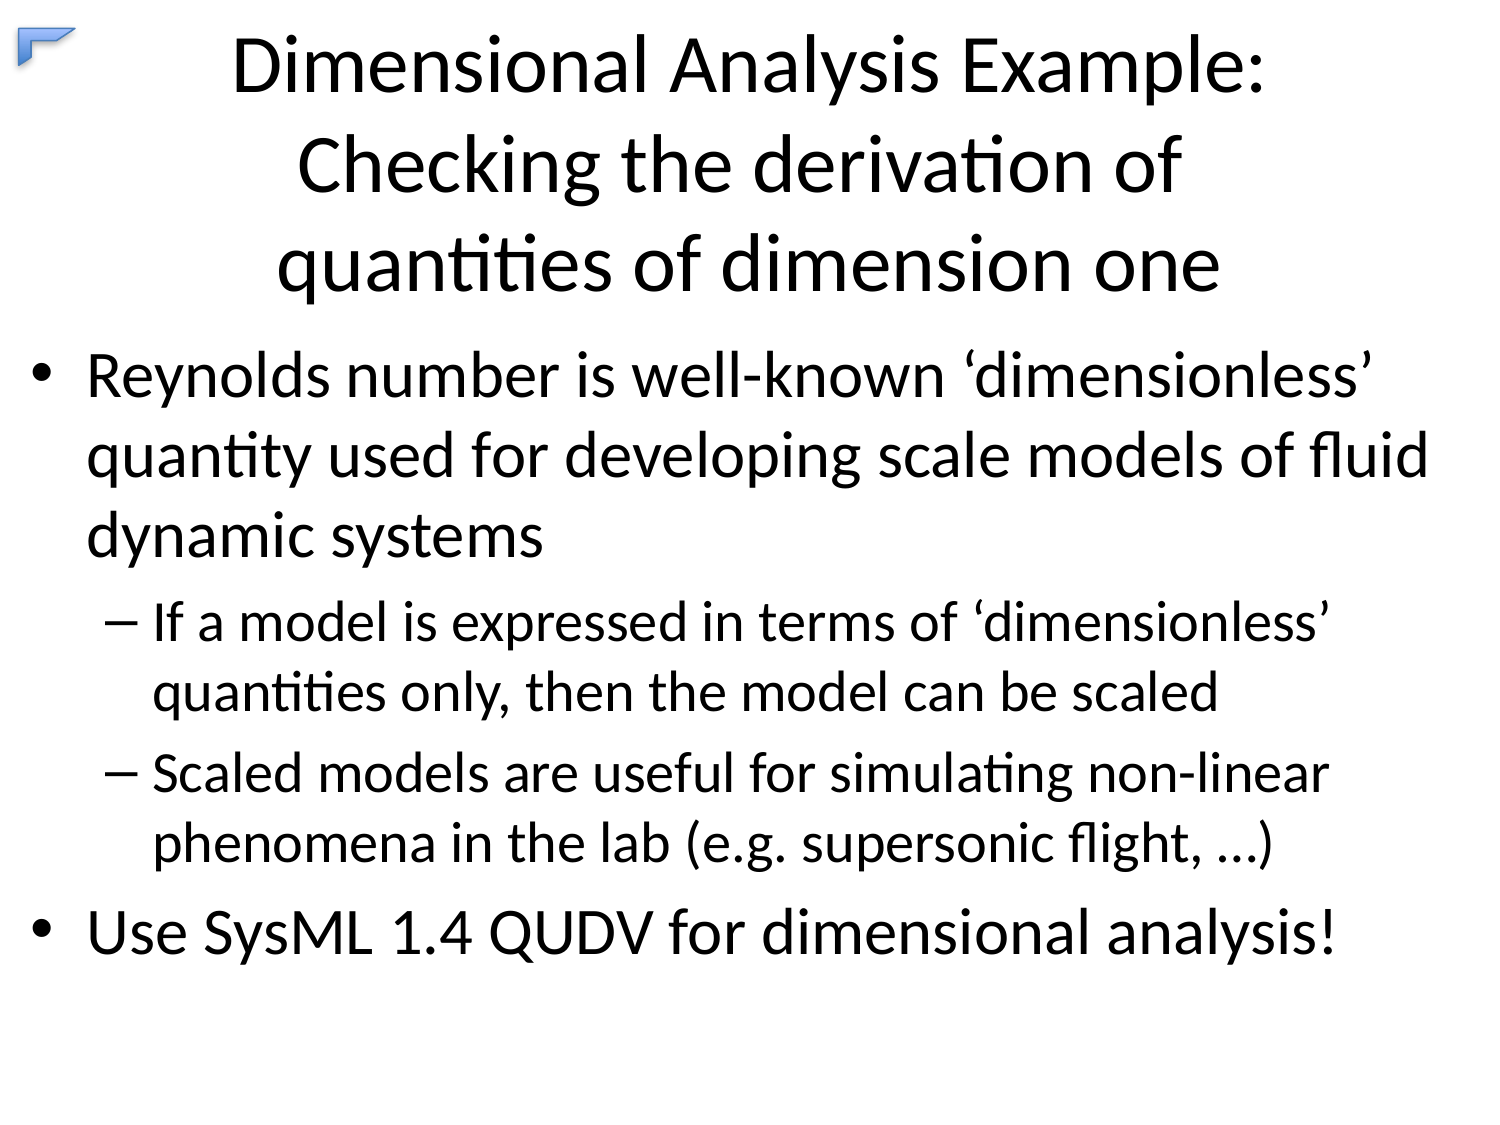

# Dimensional Analysis Example: Checking the derivation of quantities of dimension one
Reynolds number is well-known ‘dimensionless’ quantity used for developing scale models of fluid dynamic systems
If a model is expressed in terms of ‘dimensionless’ quantities only, then the model can be scaled
Scaled models are useful for simulating non-linear phenomena in the lab (e.g. supersonic flight, …)
Use SysML 1.4 QUDV for dimensional analysis!